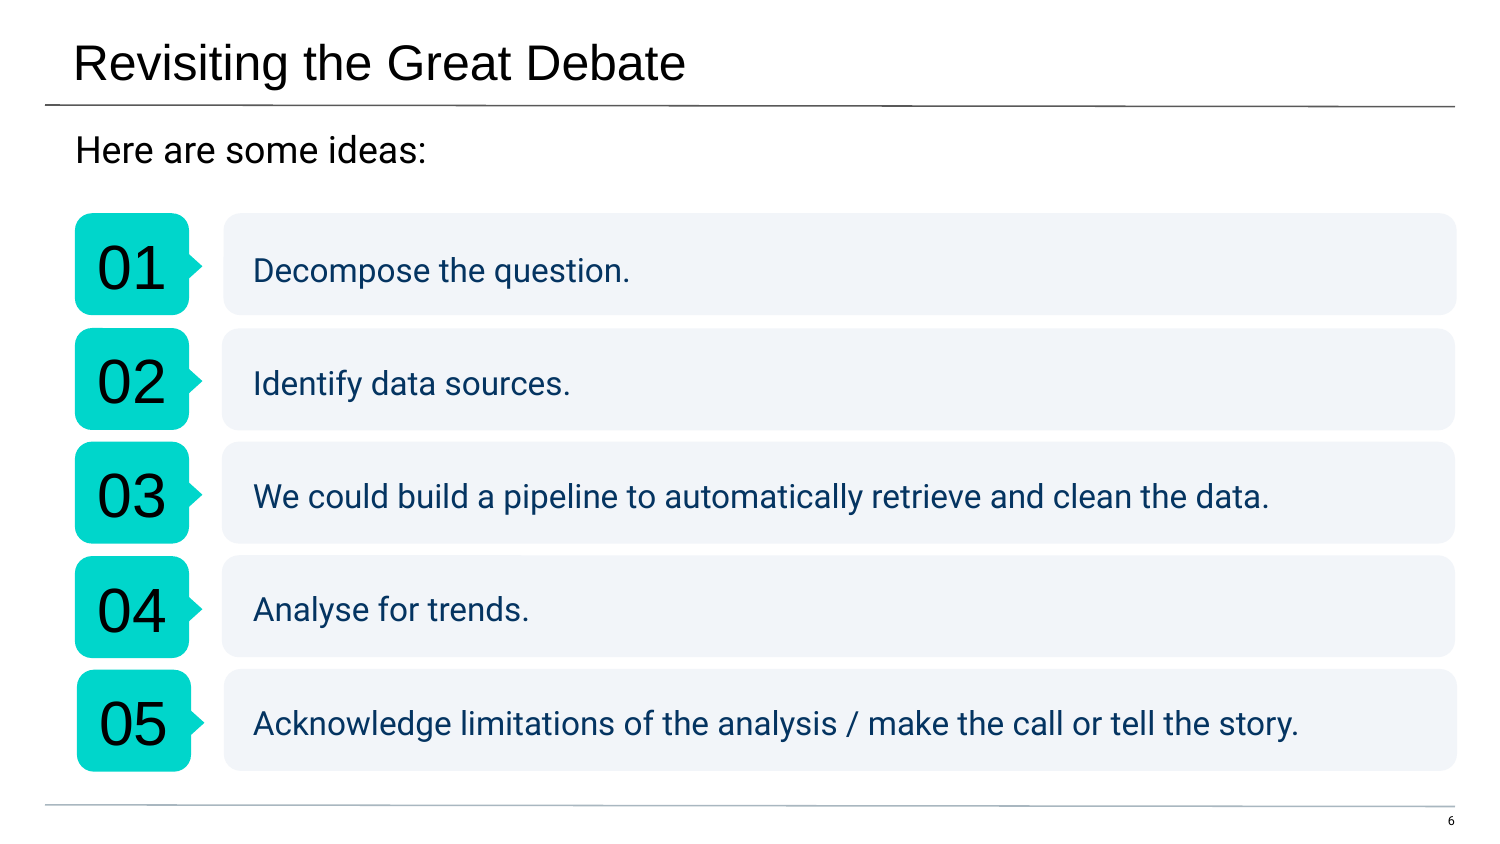

# Revisiting the Great Debate
Here are some ideas:
Decompose the question.
Identify data sources.
We could build a pipeline to automatically retrieve and clean the data.
Analyse for trends.
Acknowledge limitations of the analysis / make the call or tell the story.

6